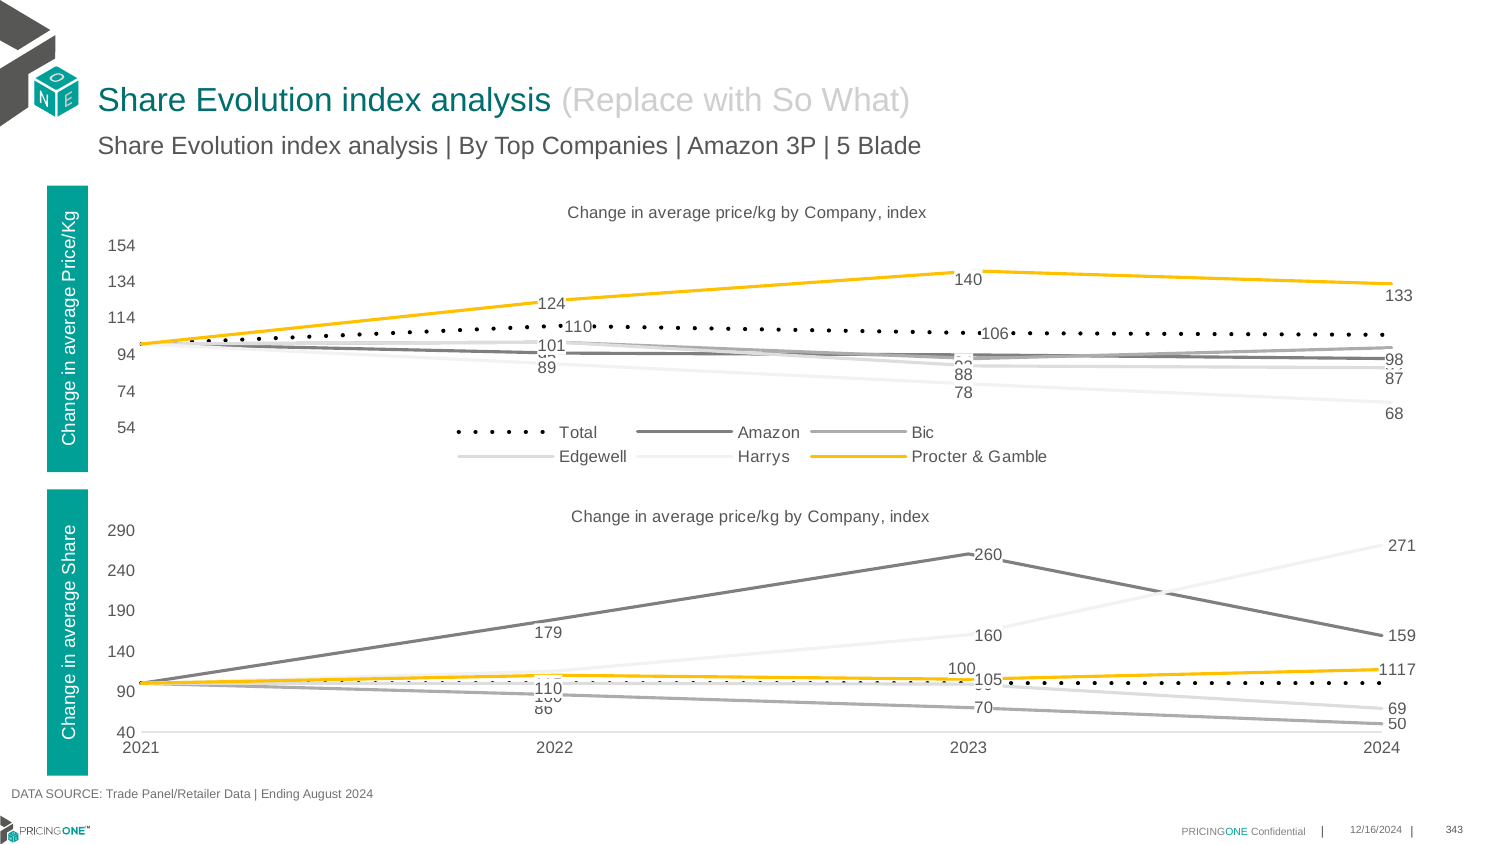

# Share Evolution index analysis (Replace with So What)
Share Evolution index analysis | By Top Companies | Amazon 3P | 5 Blade

### Chart: Change in average price/kg by Company, index

| Category | Total | Amazon | Bic | Edgewell | Harrys | Procter & Gamble |
|---|---|---|---|---|---|---|
| 2021 | 100.0 | 100.0 | 100.0 | 100.0 | 100.0 | 100.0 |
| 2022 | 110.0 | 95.0 | 101.0 | 101.0 | 89.0 | 124.0 |
| 2023 | 106.0 | 94.0 | 92.0 | 88.0 | 78.0 | 140.0 |
| 2024 | 105.0 | 92.0 | 98.0 | 87.0 | 68.0 | 133.0 |
Change in average Price/Kg

### Chart: Change in average price/kg by Company, index

| Category | Total | Amazon | Bic | Edgewell | Harrys | Procter & Gamble |
|---|---|---|---|---|---|---|
| 2021 | 100.0 | 100.0 | 100.0 | 100.0 | 100.0 | 100.0 |
| 2022 | 100.0 | 179.0 | 86.0 | 100.0 | 115.0 | 110.0 |
| 2023 | 100.0 | 260.0 | 70.0 | 99.0 | 160.0 | 105.0 |
| 2024 | 100.0 | 159.0 | 50.0 | 69.0 | 271.0 | 117.0 |
Change in average Share
DATA SOURCE: Trade Panel/Retailer Data | Ending August 2024

12/16/2024
343